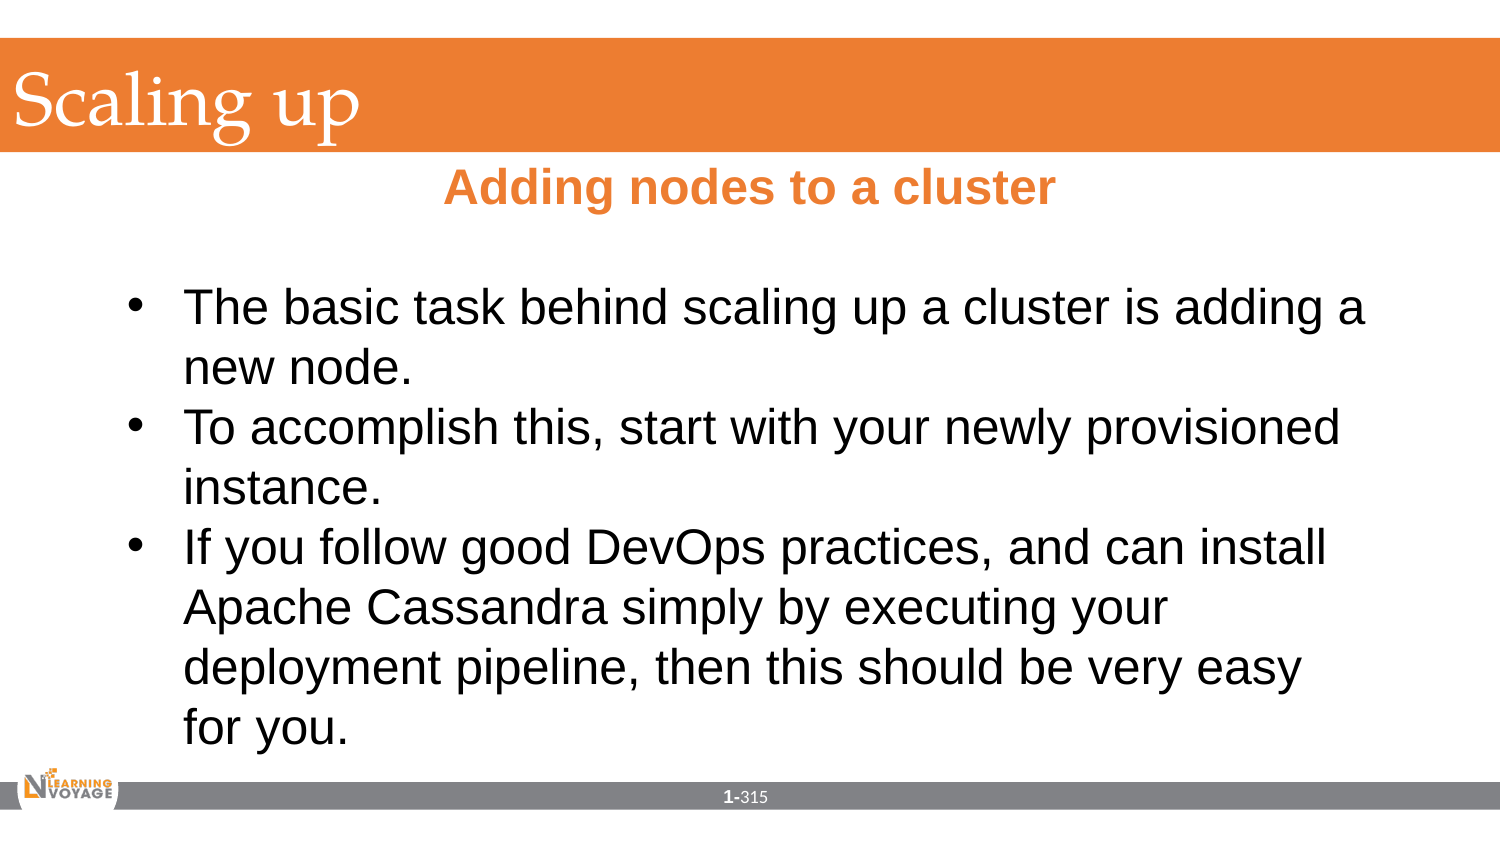

Scaling up
Adding nodes to a cluster

The basic task behind scaling up a cluster is adding a new node.
To accomplish this, start with your newly provisioned instance.
If you follow good DevOps practices, and can install Apache Cassandra simply by executing your deployment pipeline, then this should be very easy for you.
1-315